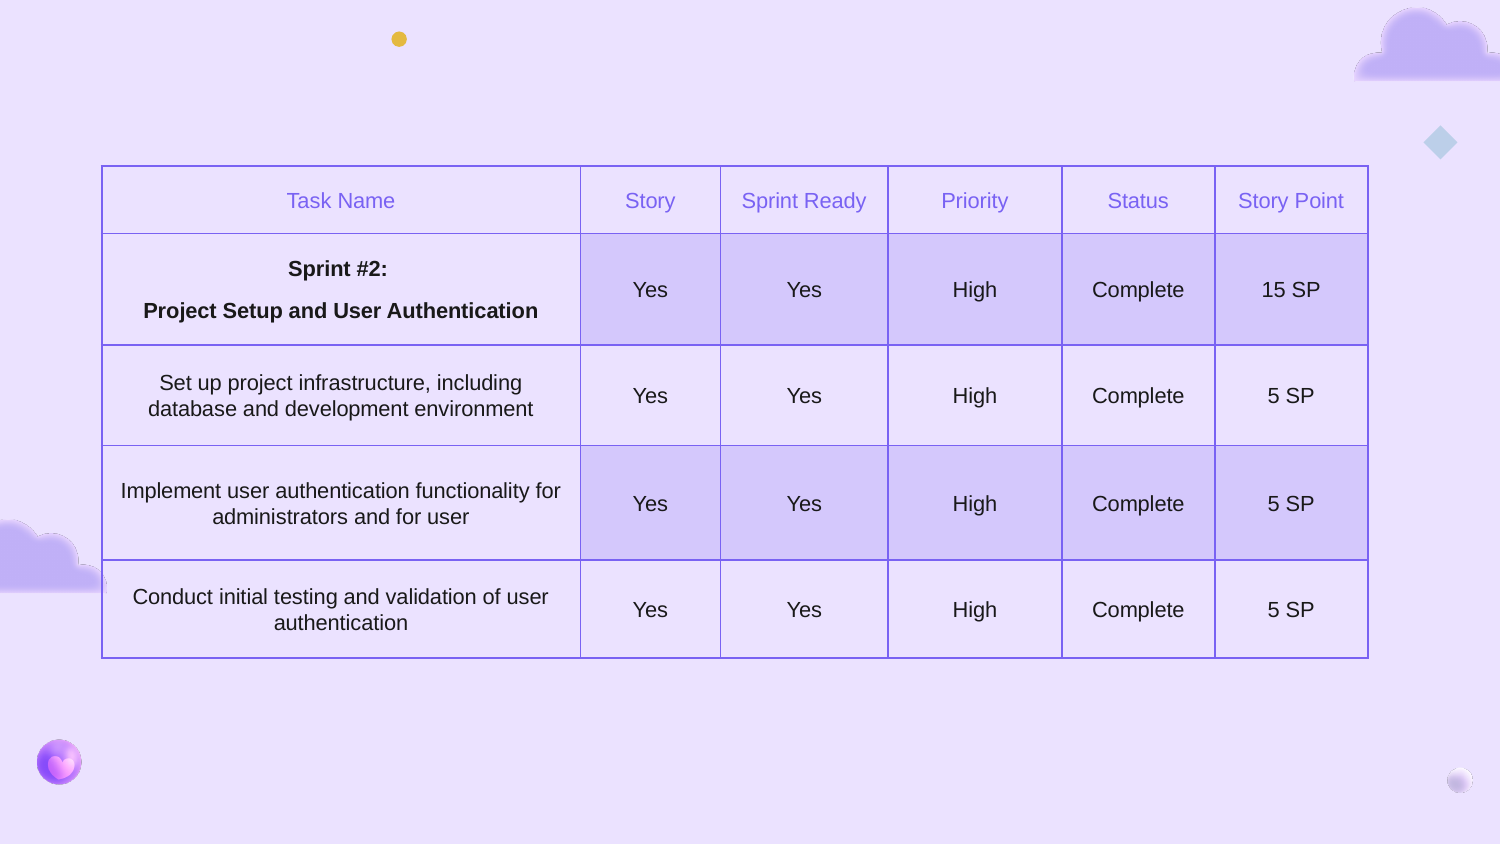

| Task Name | Story | Sprint Ready | Priority | Status | Story Point |
| --- | --- | --- | --- | --- | --- |
| Sprint #2: Project Setup and User Authentication | Yes | Yes | High | Complete | 15 SP |
| Set up project infrastructure, including database and development environment | Yes | Yes | High | Complete | 5 SP |
| Implement user authentication functionality for administrators and for user | Yes | Yes | High | Complete | 5 SP |
| Conduct initial testing and validation of user authentication | Yes | Yes | High | Complete | 5 SP |